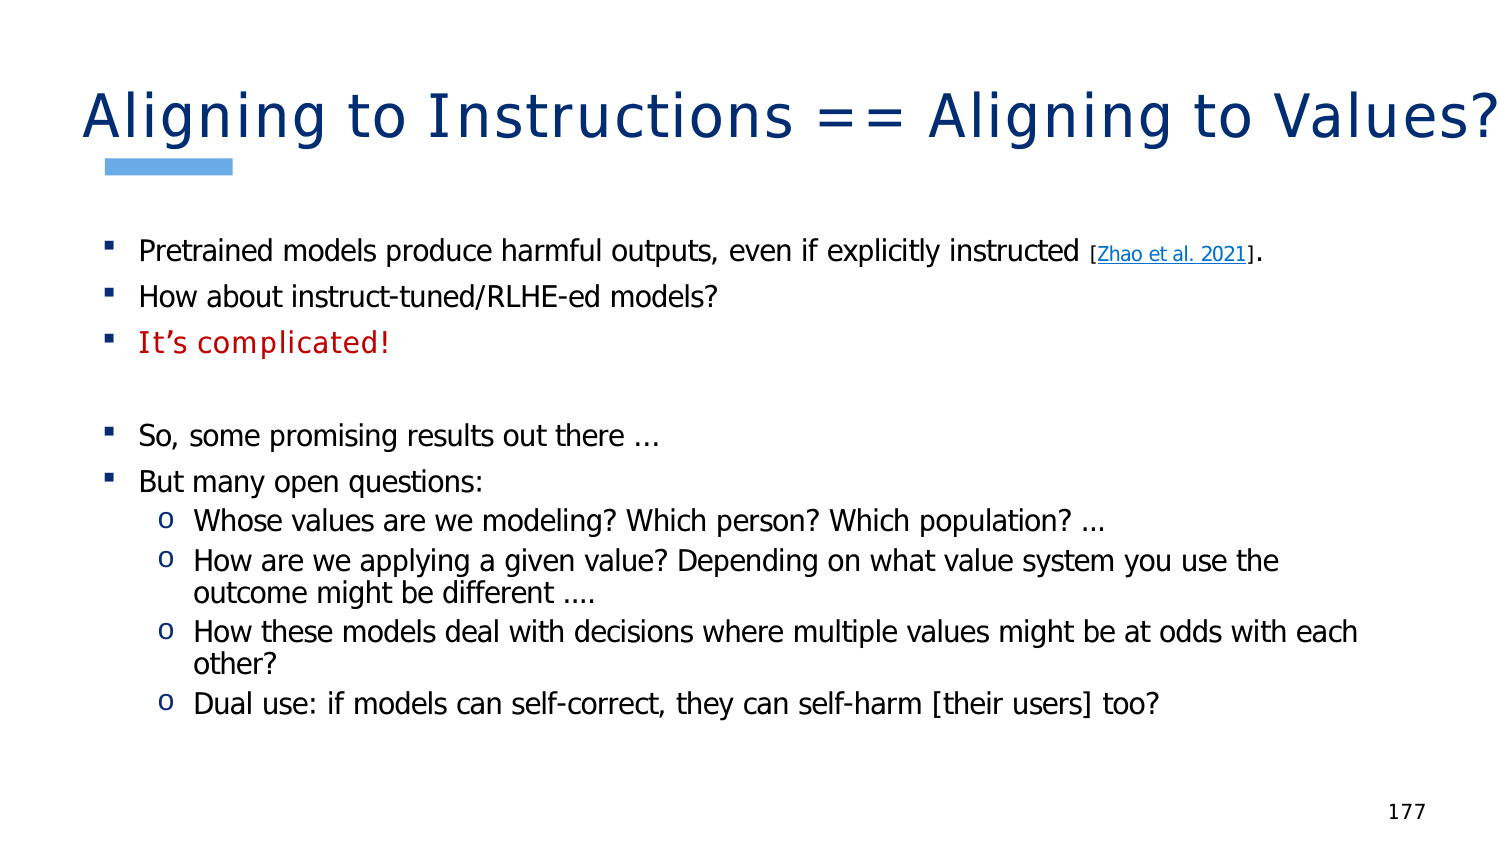

# Aligning to Instructions == Aligning to Values?
Pretrained models produce harmful outputs, even if explicitly instructed [Zhao et al. 2021].
How about instruct-tuned/RLHE-ed models?
It’s complicated!

So, some promising results out there ...
But many open questions:
Whose values are we modeling? Which person? Which population? …
How are we applying a given value? Depending on what value system you use the outcome might be different ….
How these models deal with decisions where multiple values might be at odds with each other?
Dual use: if models can self-correct, they can self-harm [their users] too?